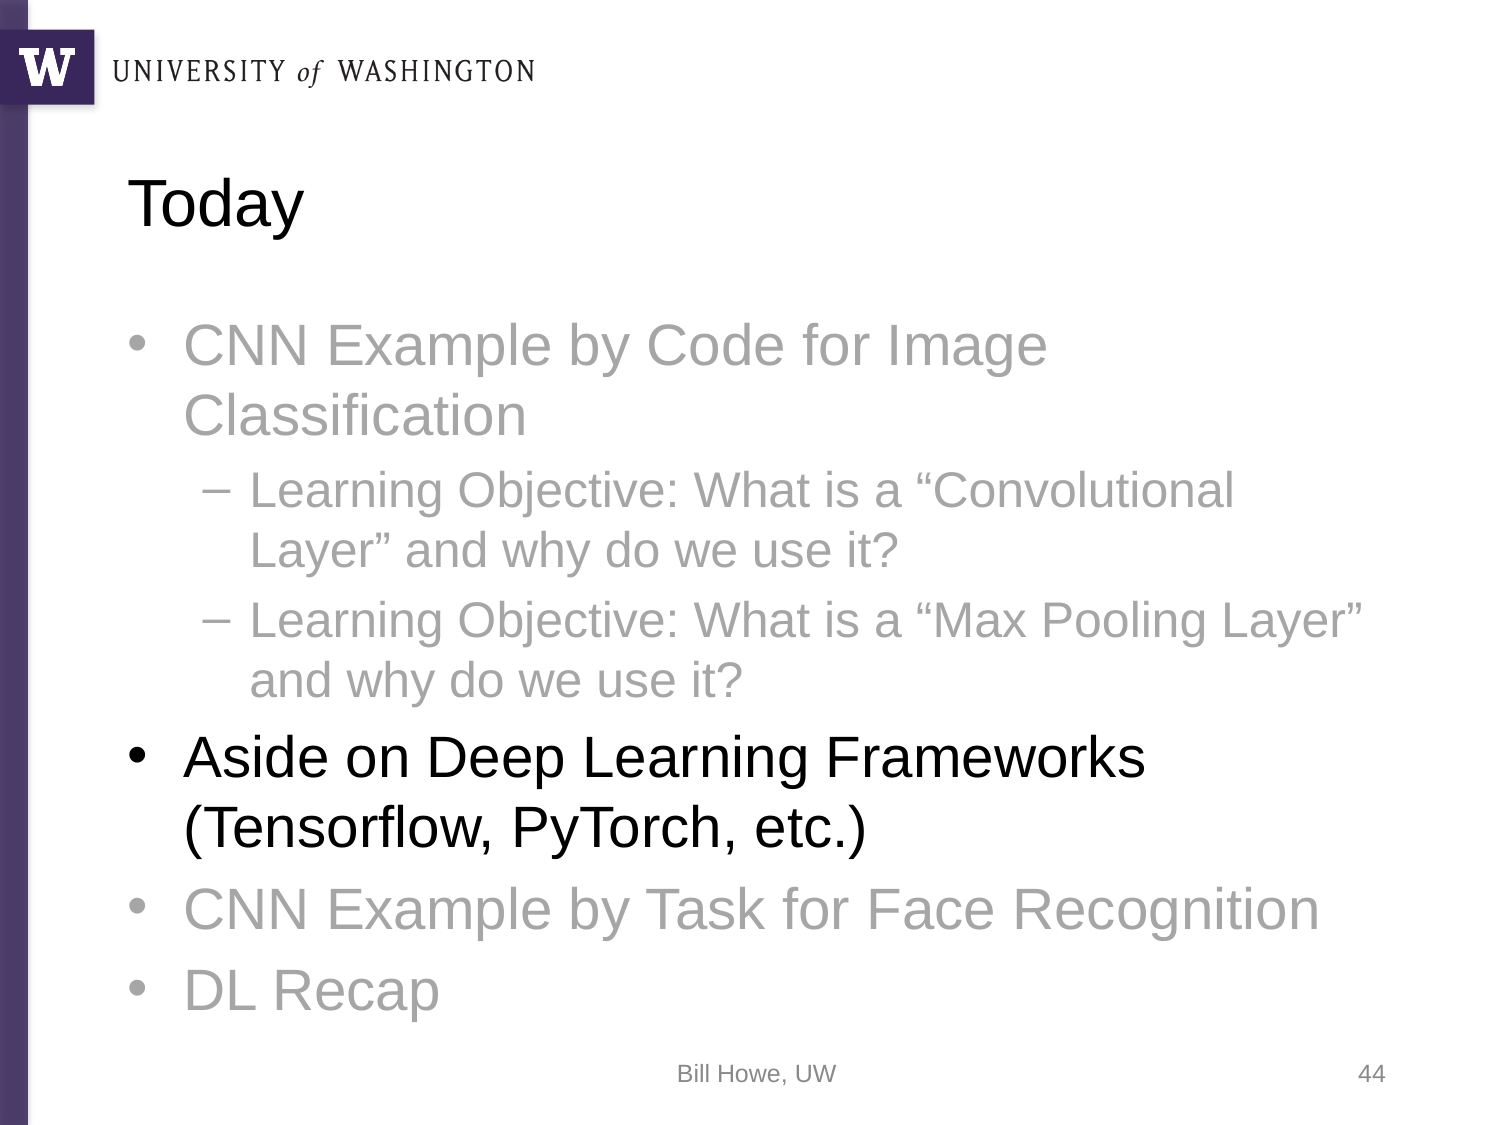

# Today
CNN Example by Code for Image Classification
Learning Objective: What is a “Convolutional Layer” and why do we use it?
Learning Objective: What is a “Max Pooling Layer” and why do we use it?
Aside on Deep Learning Frameworks (Tensorflow, PyTorch, etc.)
CNN Example by Task for Face Recognition
DL Recap
Bill Howe, UW
44